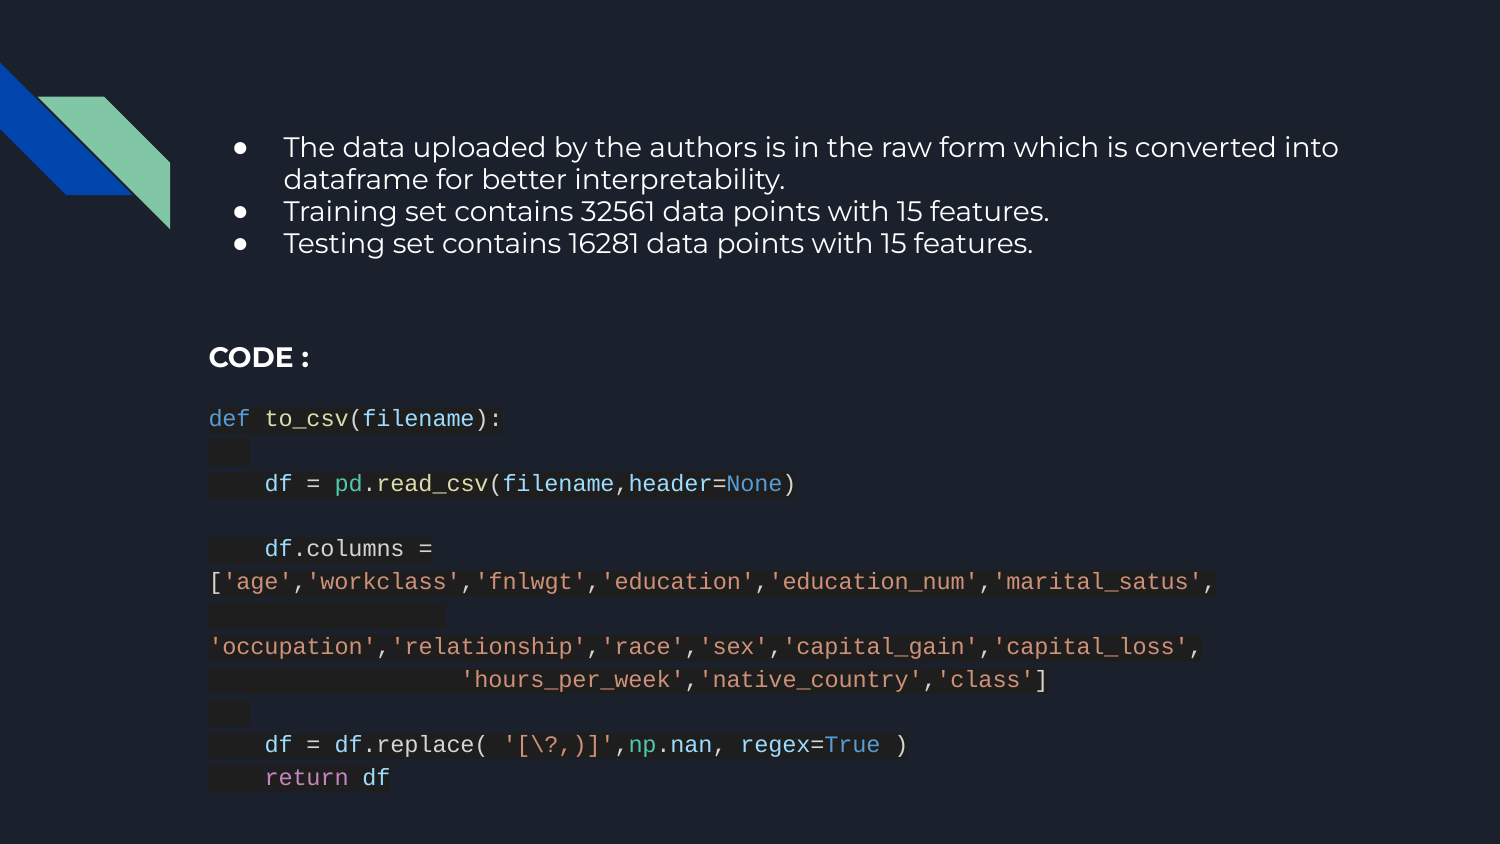

The data uploaded by the authors is in the raw form which is converted into dataframe for better interpretability.
Training set contains 32561 data points with 15 features.
Testing set contains 16281 data points with 15 features.

CODE :
def to_csv(filename):

    df = pd.read_csv(filename,header=None)

    df.columns = ['age','workclass','fnlwgt','education','education_num','marital_satus',
                  'occupation','relationship','race','sex','capital_gain','capital_loss',
                  'hours_per_week','native_country','class']

    df = df.replace( '[\?,)]',np.nan, regex=True )
    return df